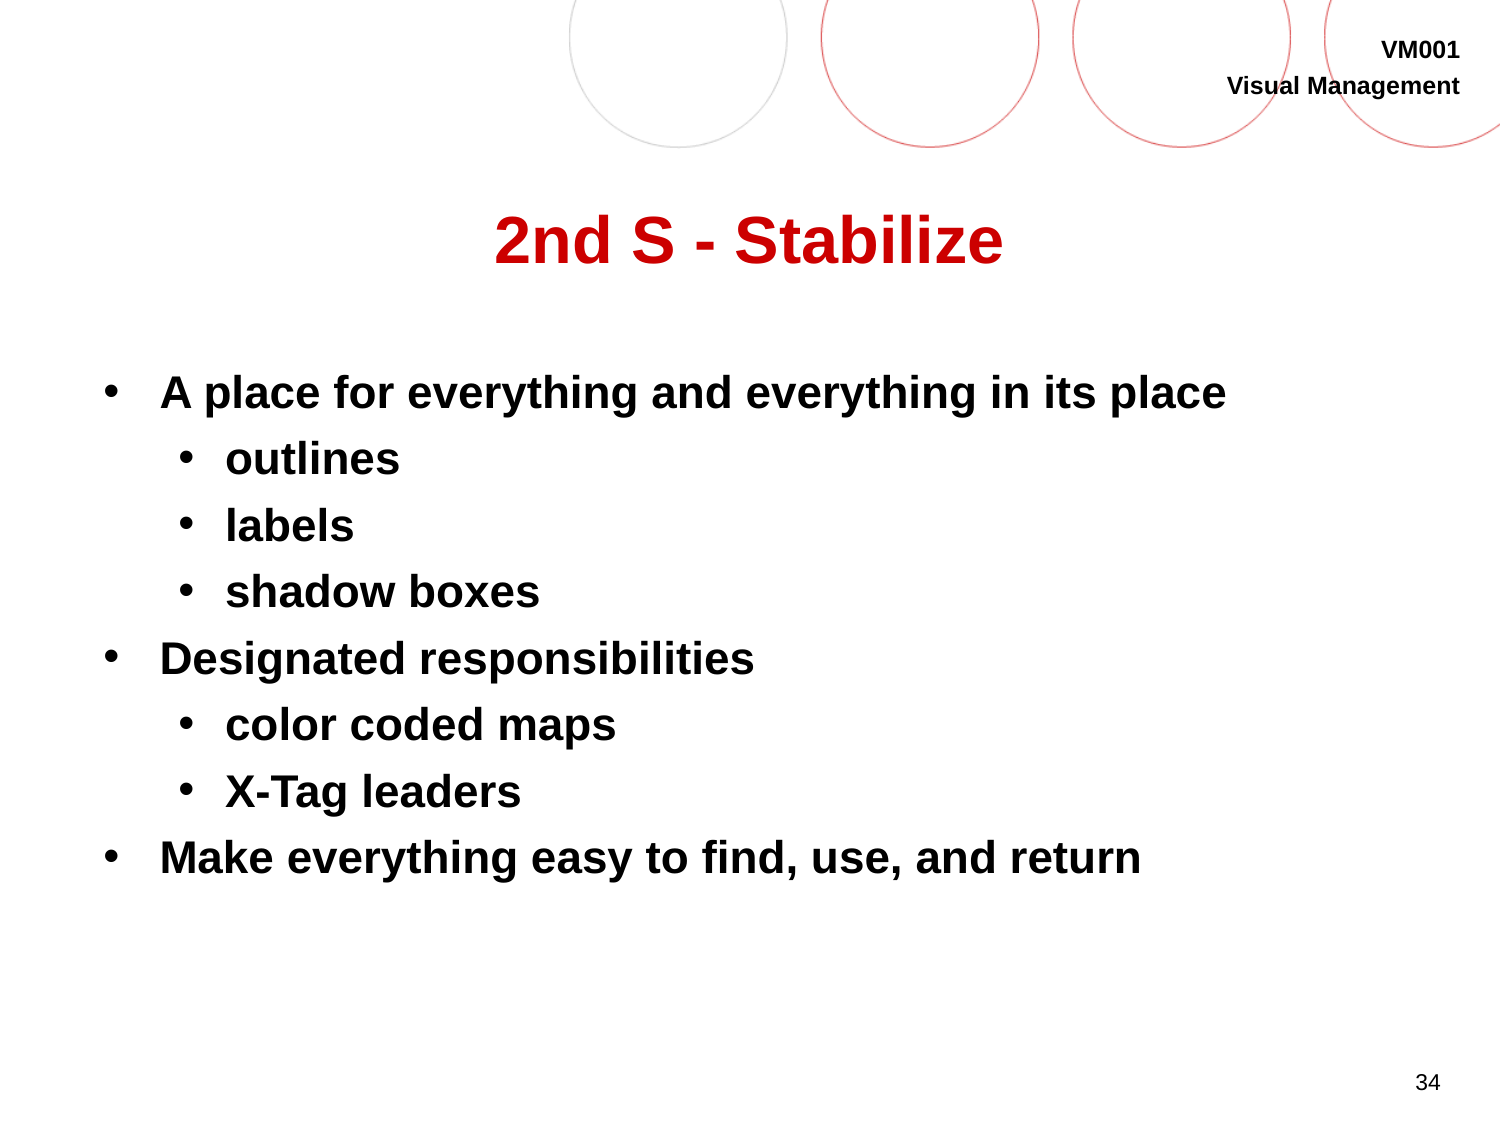

# 2nd S - Stabilize
A place for everything and everything in its place
outlines
labels
shadow boxes
Designated responsibilities
color coded maps
X-Tag leaders
Make everything easy to find, use, and return